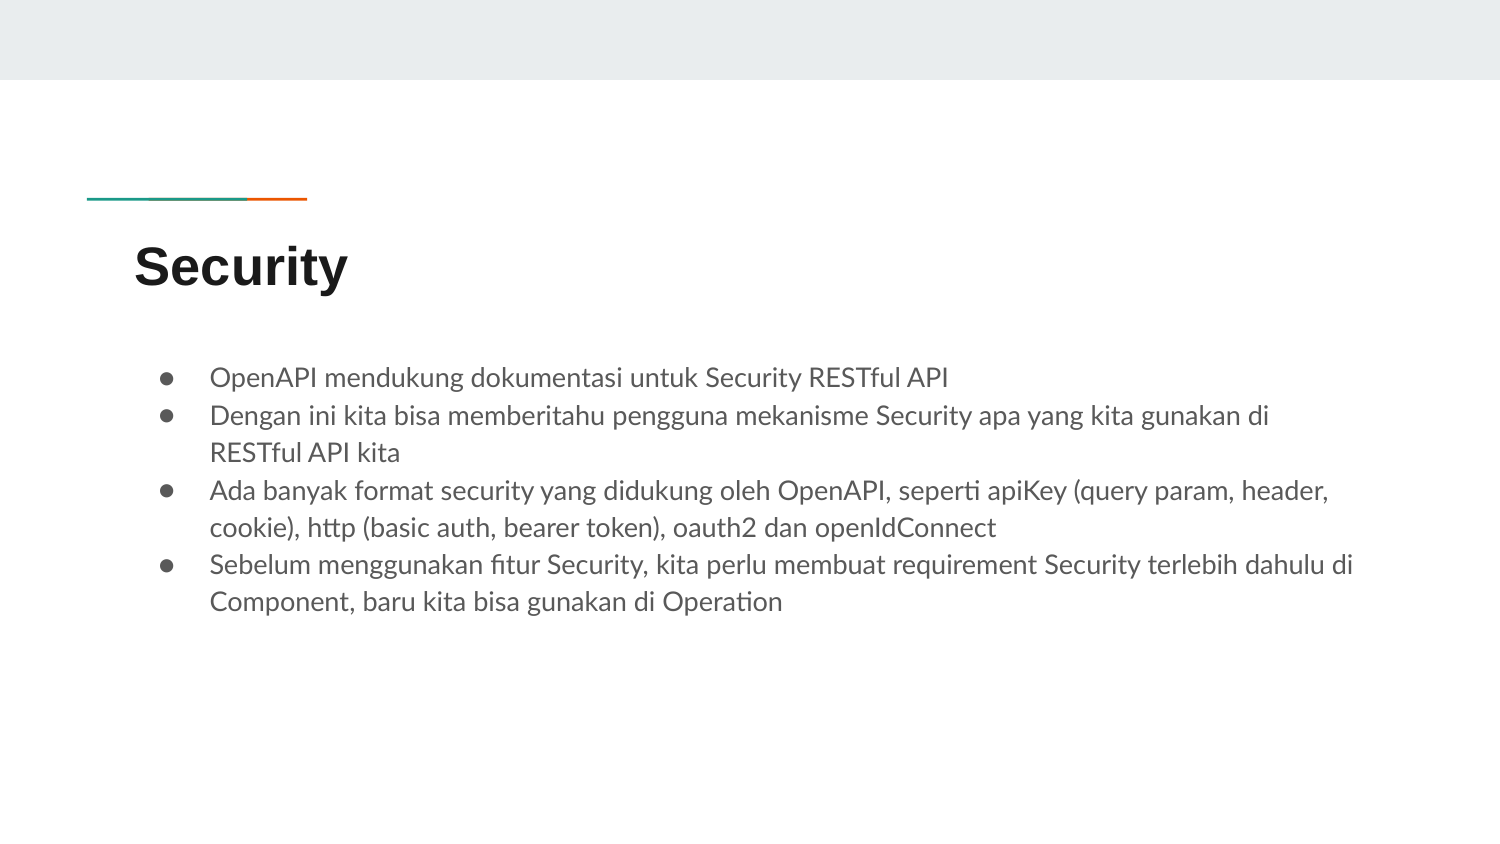

# Security
OpenAPI mendukung dokumentasi untuk Security RESTful API
Dengan ini kita bisa memberitahu pengguna mekanisme Security apa yang kita gunakan di RESTful API kita
Ada banyak format security yang didukung oleh OpenAPI, seperti apiKey (query param, header, cookie), http (basic auth, bearer token), oauth2 dan openIdConnect
Sebelum menggunakan fitur Security, kita perlu membuat requirement Security terlebih dahulu di Component, baru kita bisa gunakan di Operation